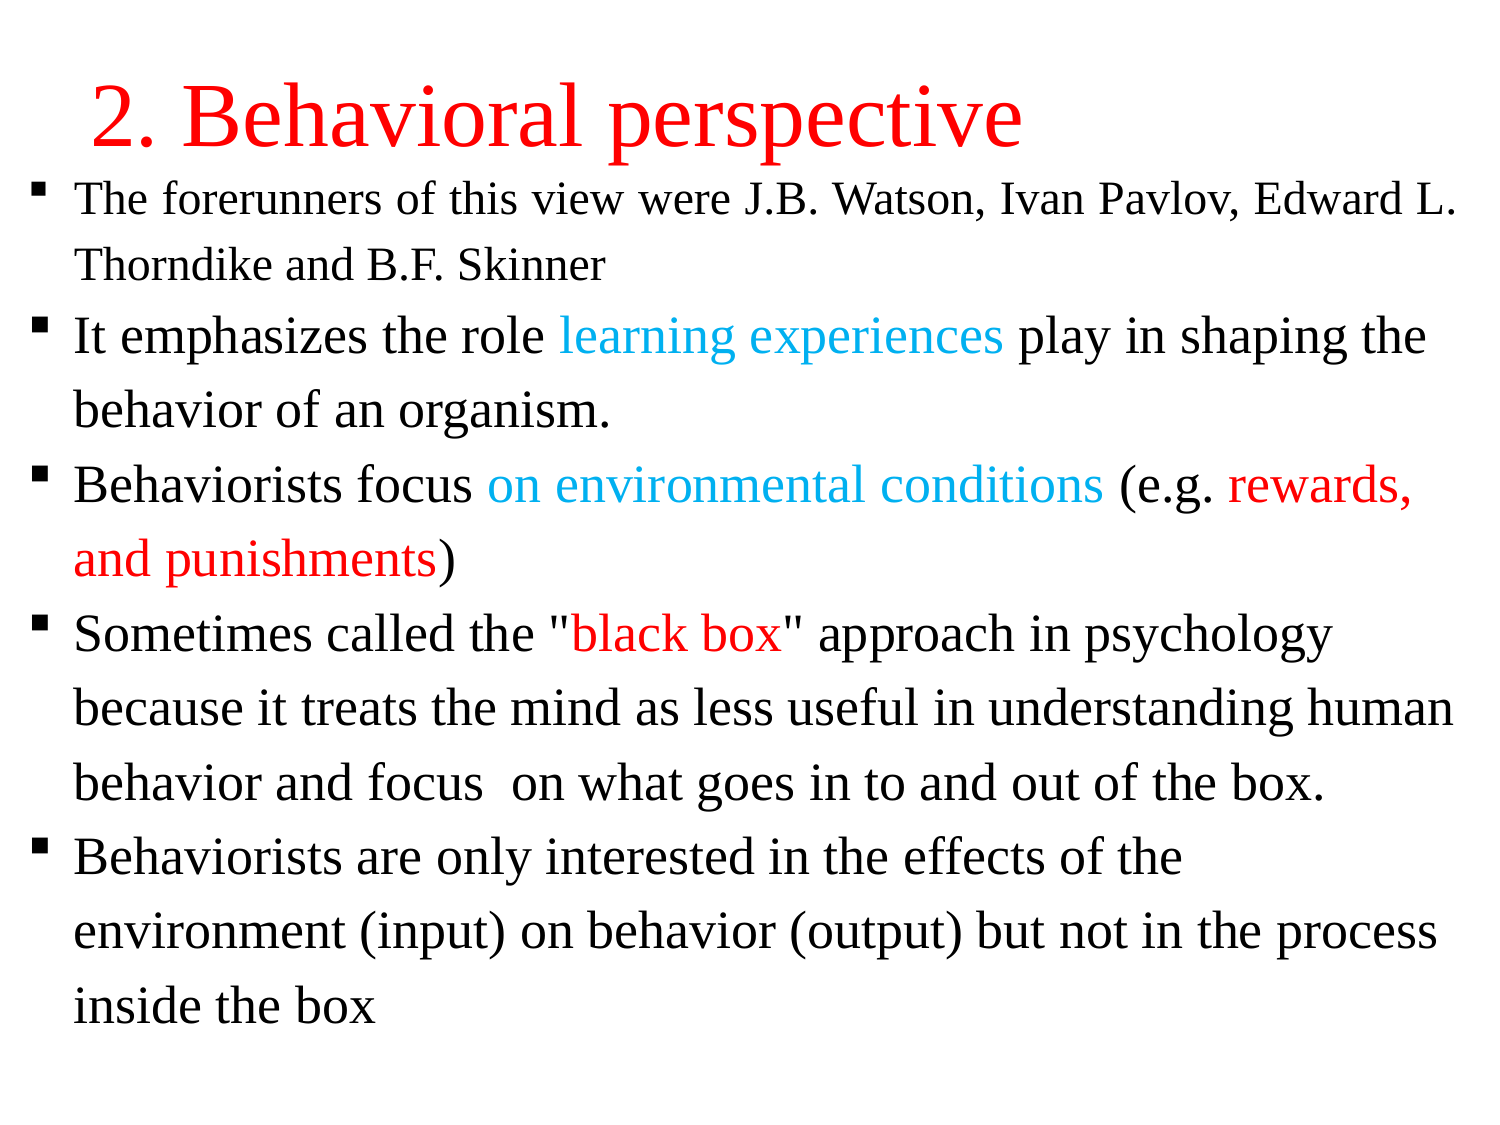

# 2. Behavioral perspective
The forerunners of this view were J.B. Watson, Ivan Pavlov, Edward L. Thorndike and B.F. Skinner
It emphasizes the role learning experiences play in shaping the behavior of an organism.
Behaviorists focus on environmental conditions (e.g. rewards, and punishments)
Sometimes called the "black box" approach in psychology because it treats the mind as less useful in understanding human behavior and focus  on what goes in to and out of the box.
Behaviorists are only interested in the effects of the environment (input) on behavior (output) but not in the process inside the box